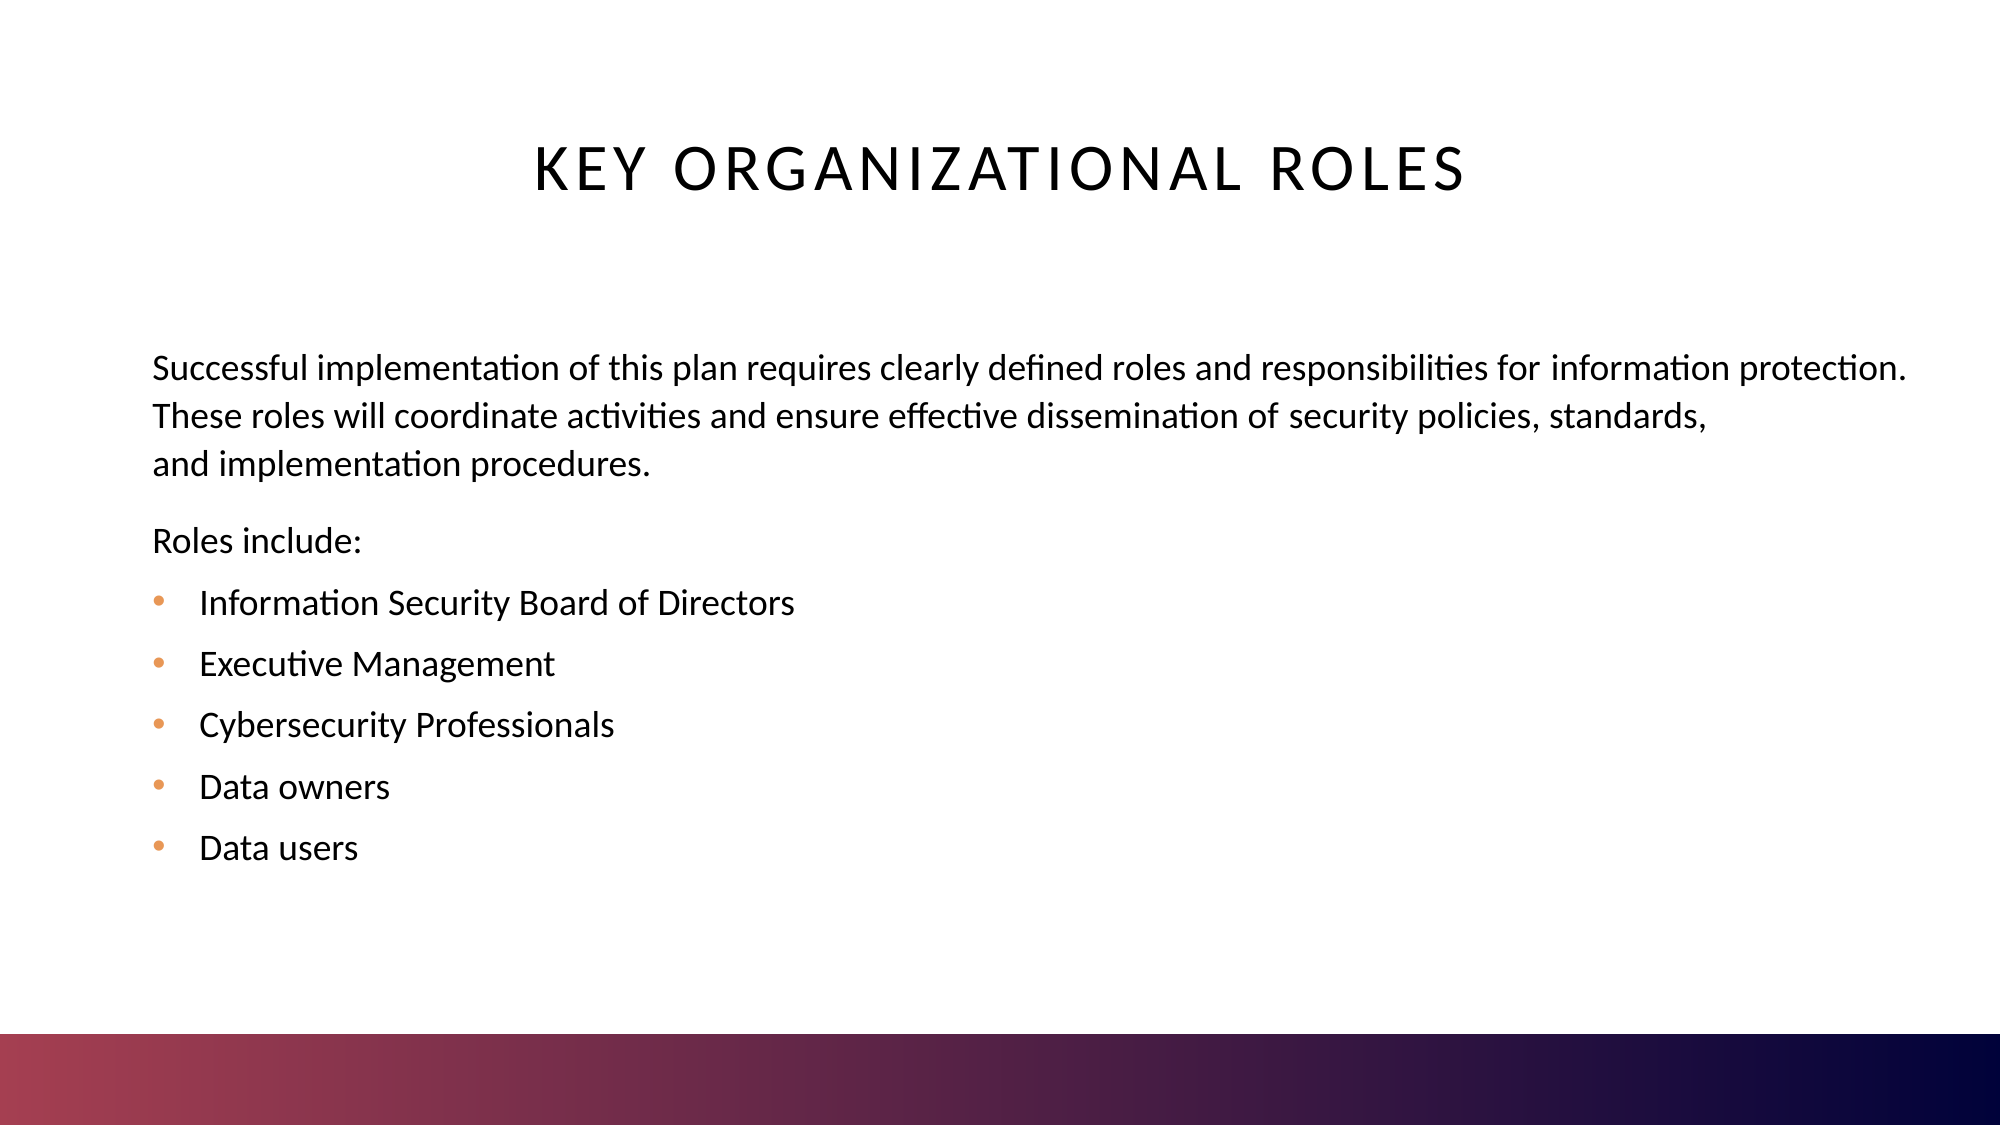

# Key organizational roles
Successful implementation of this plan requires clearly defined roles and responsibilities for information protection. These roles will coordinate activities and ensure effective dissemination of security policies, standards, and implementation procedures.
Roles include:
Information Security Board of Directors
Executive Management
Cybersecurity Professionals
Data owners
Data users